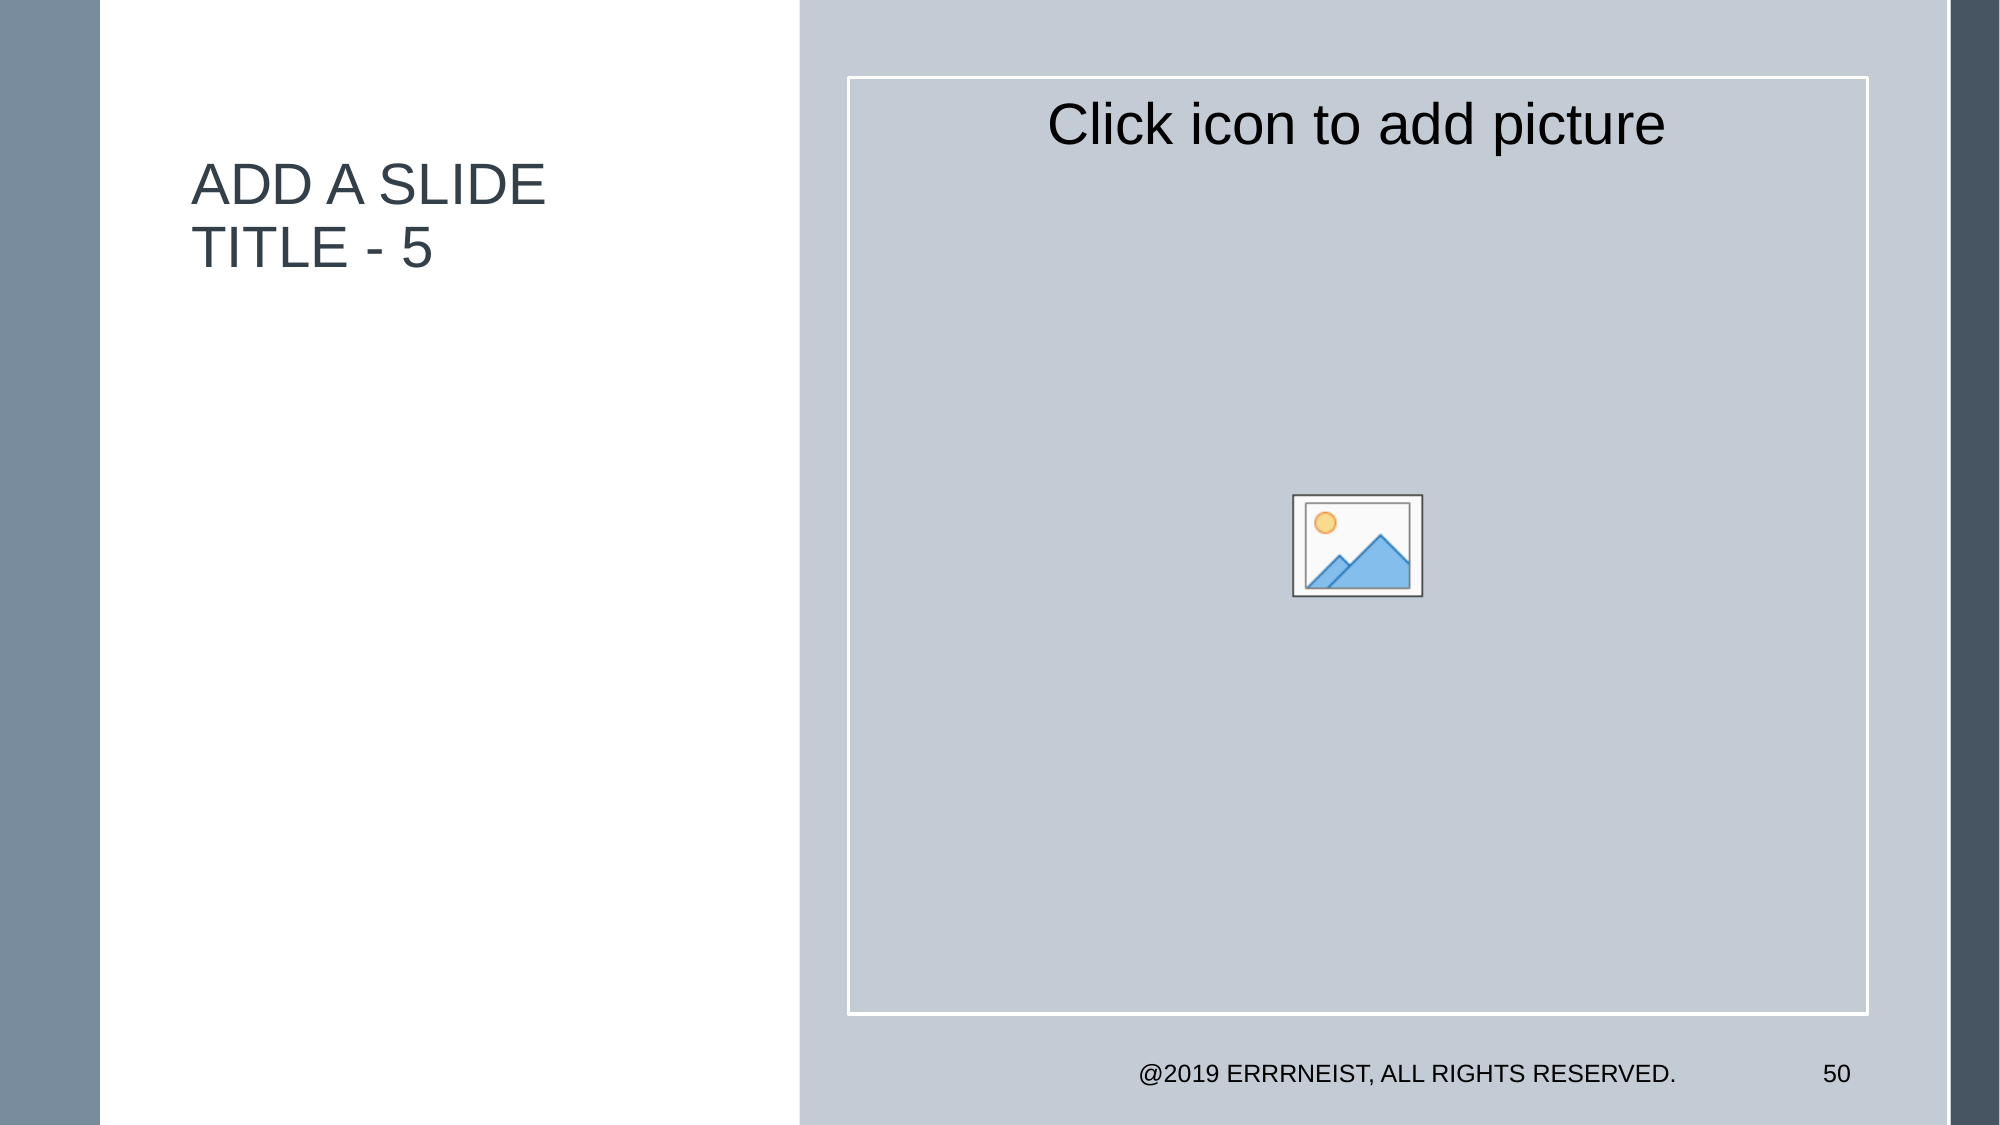

# Add a Slide Title - 5

@2019 errrneist, All rights reserved.
50